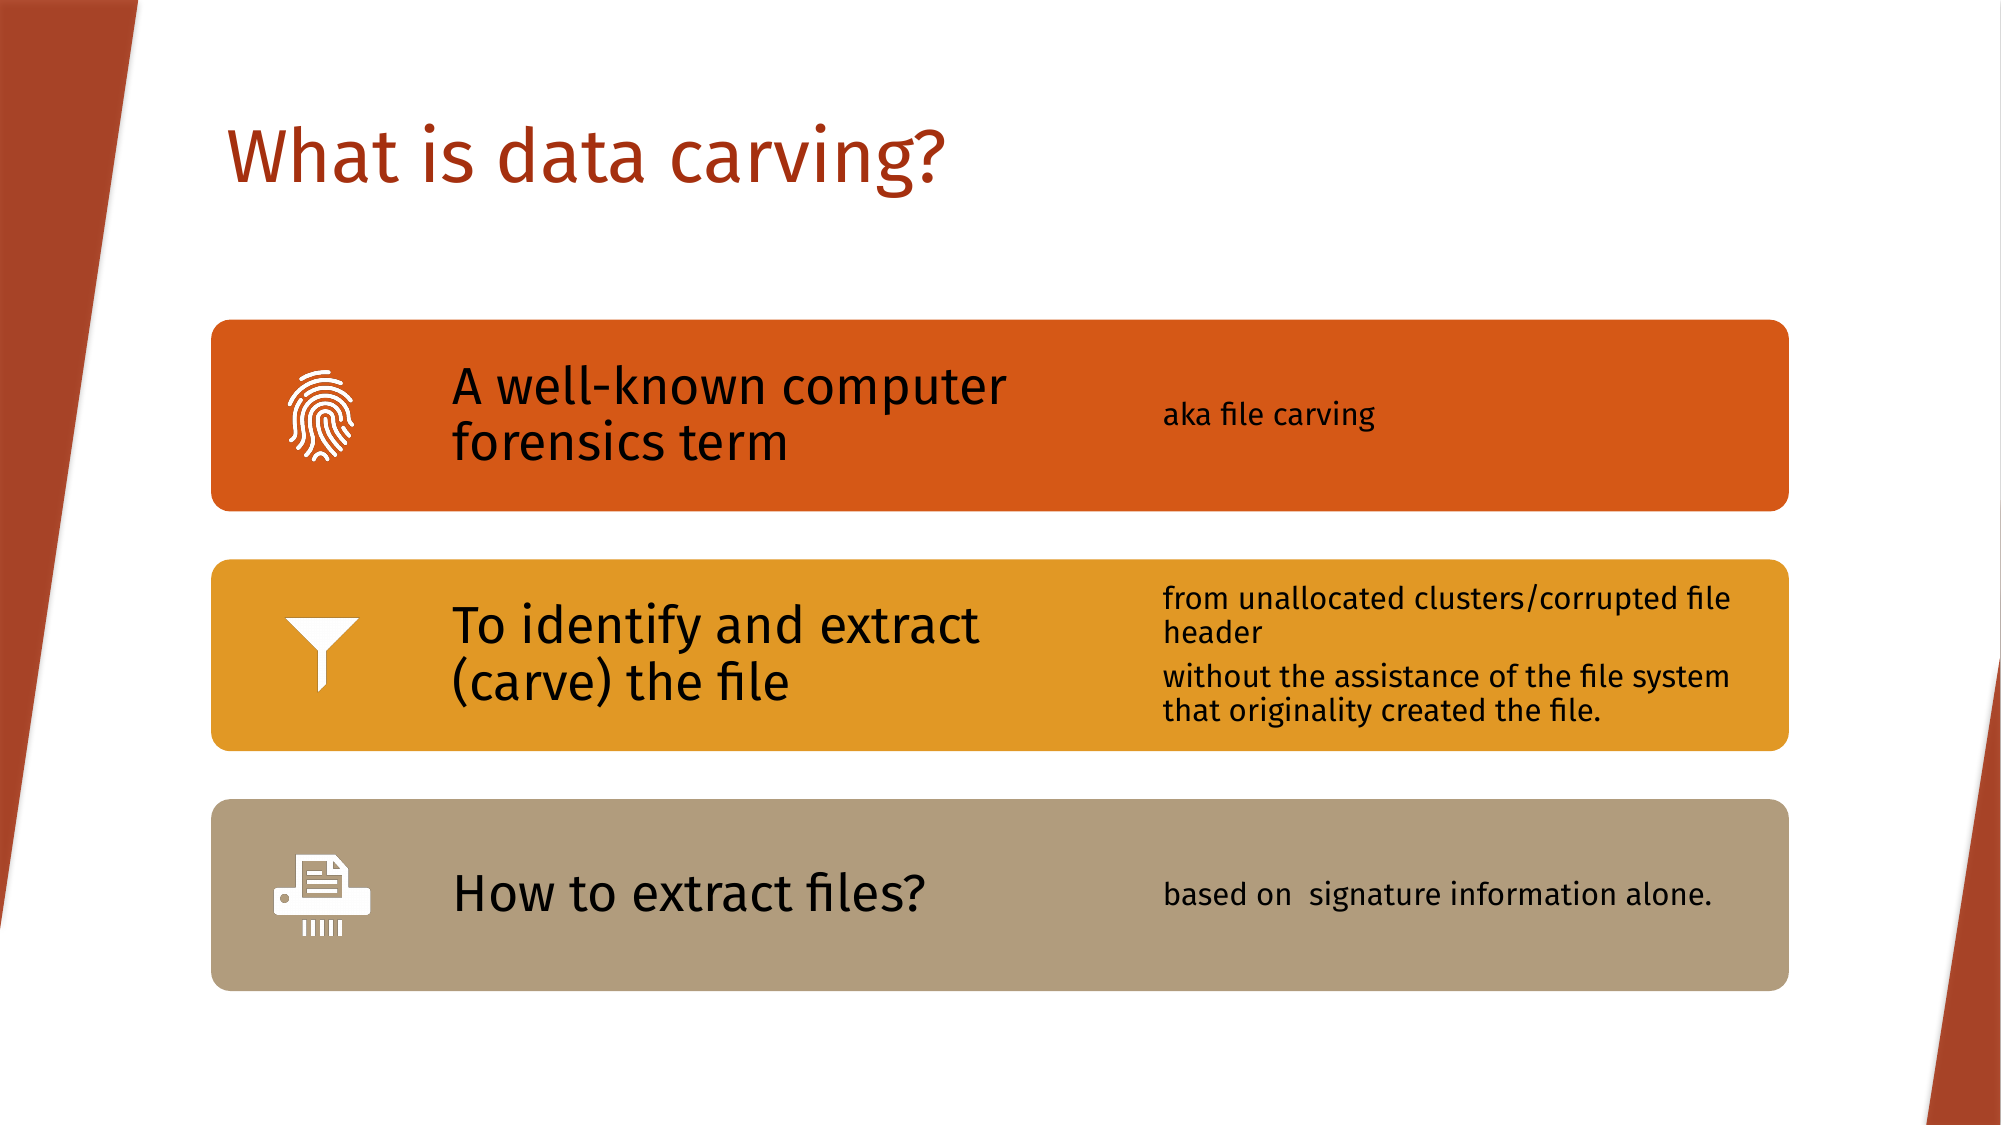

# What is data carving?
A well-known computer forensics term
aka file carving
To identify and extract (carve) the file
from unallocated clusters/corrupted file header
without the assistance of the file system that originality created the file.
How to extract files?
based on  signature information alone.